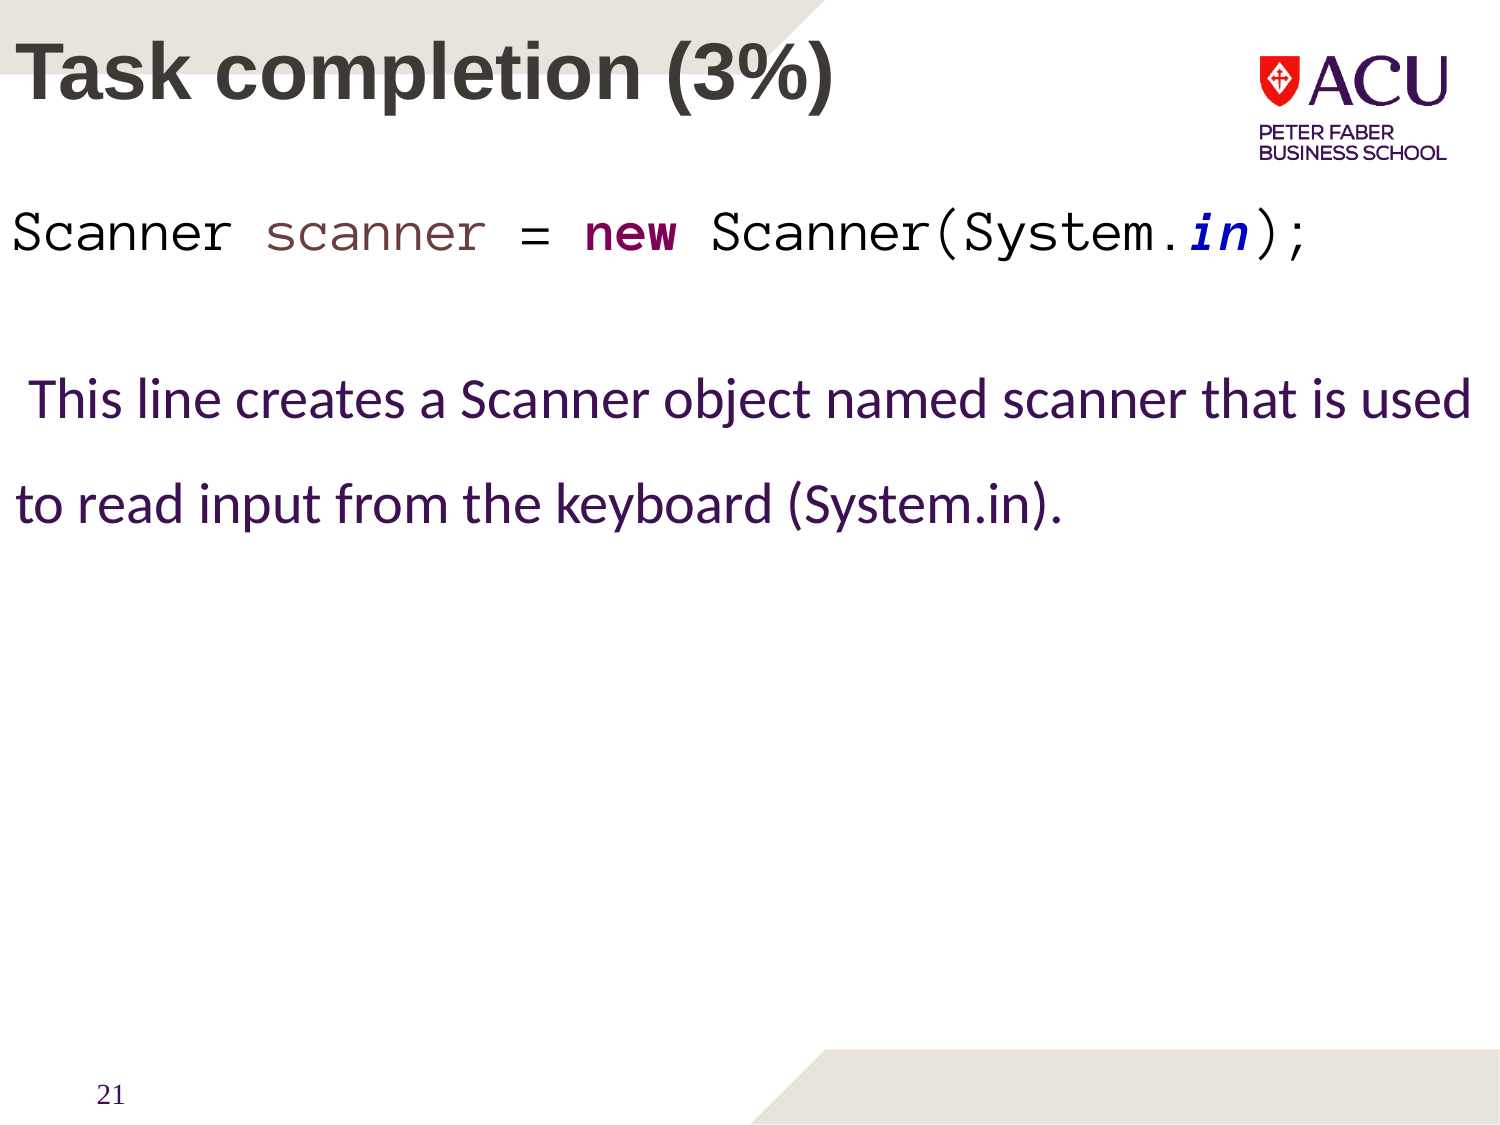

# Task completion (3%)
Scanner scanner = new Scanner(System.in);
 This line creates a Scanner object named scanner that is used to read input from the keyboard (System.in).
21